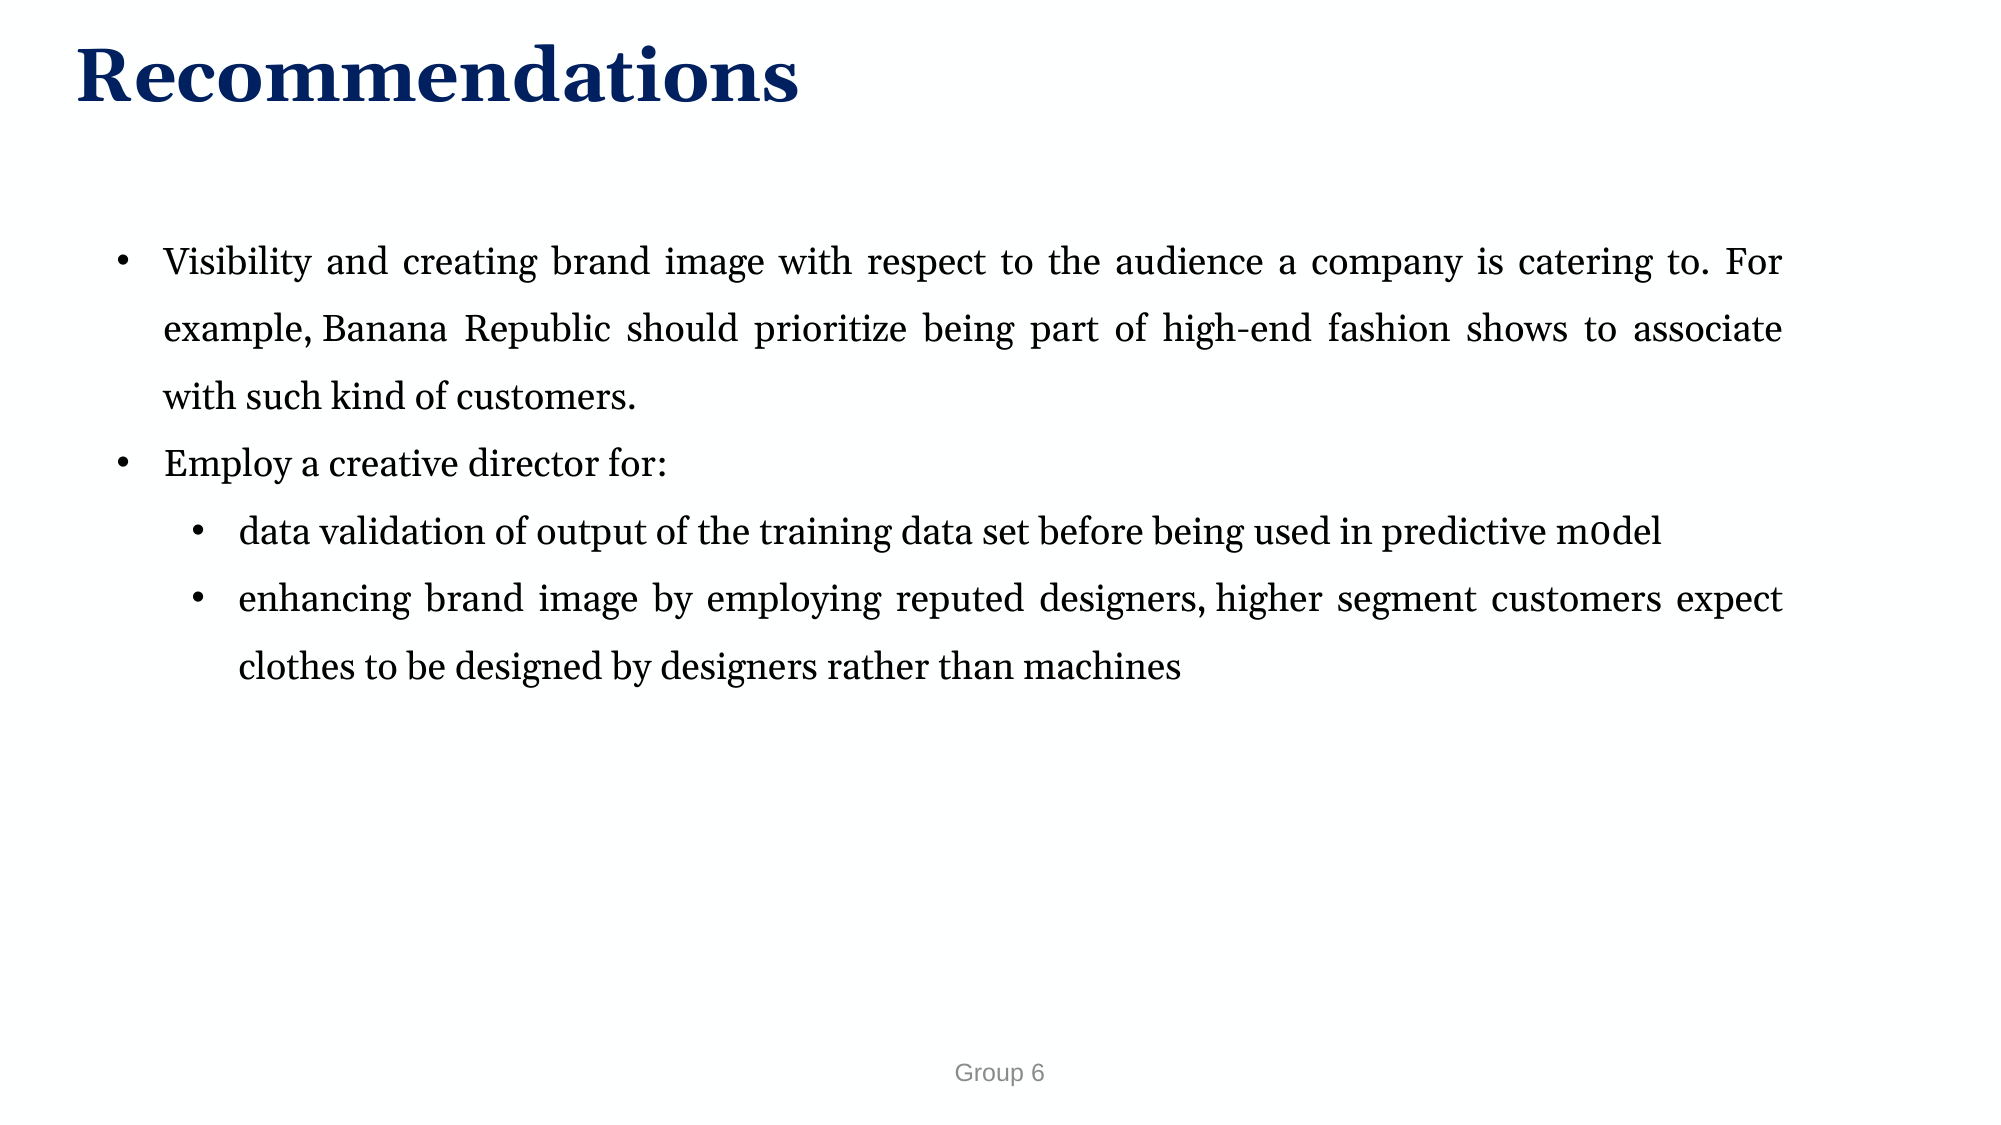

Recommendations
Visibility and creating brand image with respect to the audience a company is catering to. For example, Banana Republic should prioritize being part of high-end fashion shows to associate with such kind of customers.
Employ a creative director for:
data validation of output of the training data set before being used in predictive m0del
enhancing brand image by employing reputed designers, higher segment customers expect clothes to be designed by designers rather than machines

Group 6